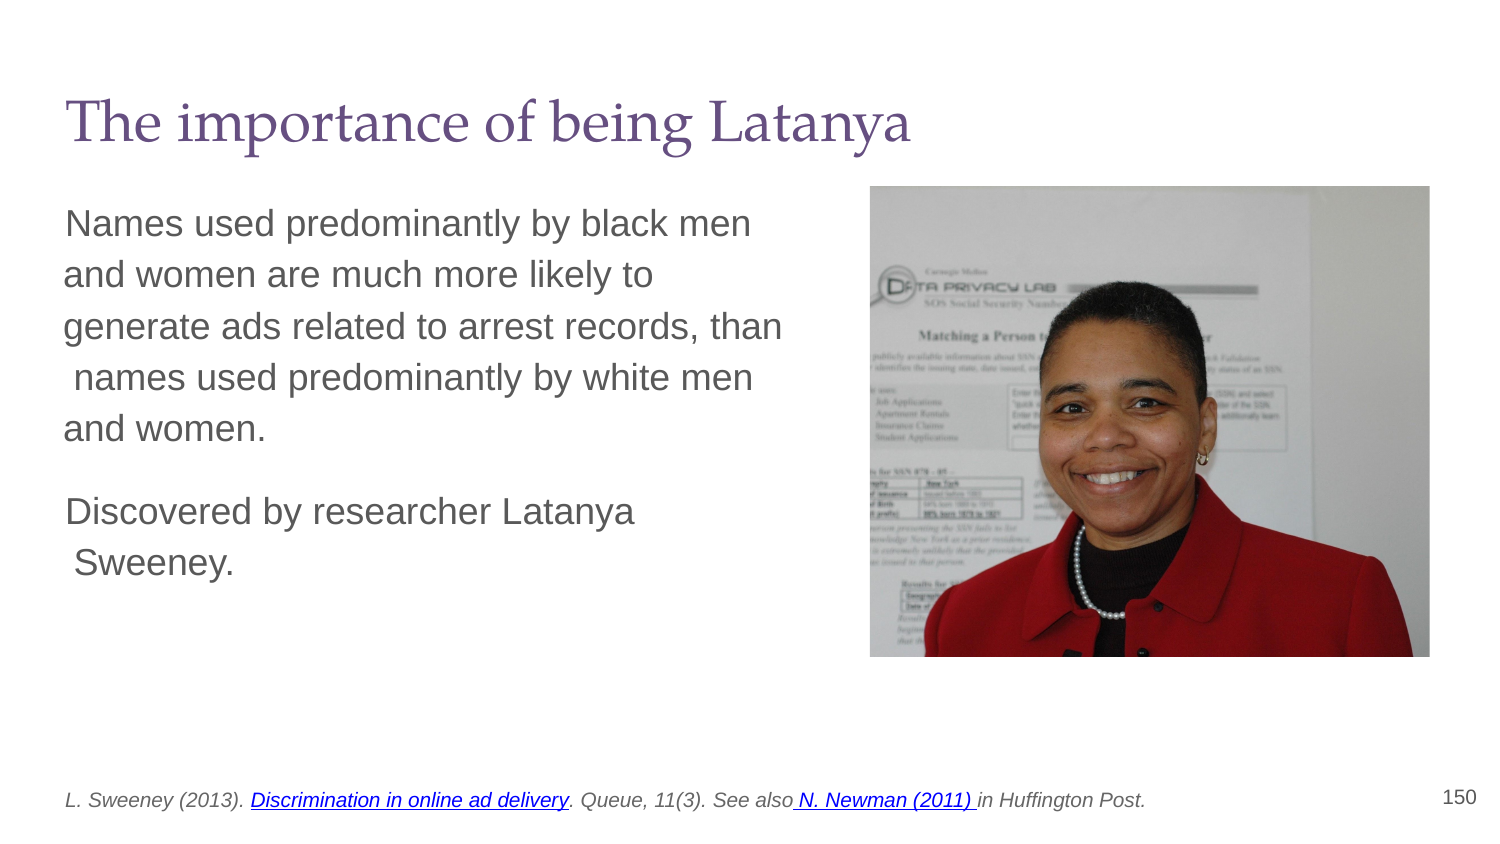

# The importance of being Latanya

Names used predominantly by black men  and women are much more likely to  generate ads related to arrest records, than  names used predominantly by white men  and women.
Discovered by researcher Latanya  Sweeney.
150
L. Sweeney (2013). Discrimination in online ad delivery. Queue, 11(3). See also N. Newman (2011) in Huffington Post.